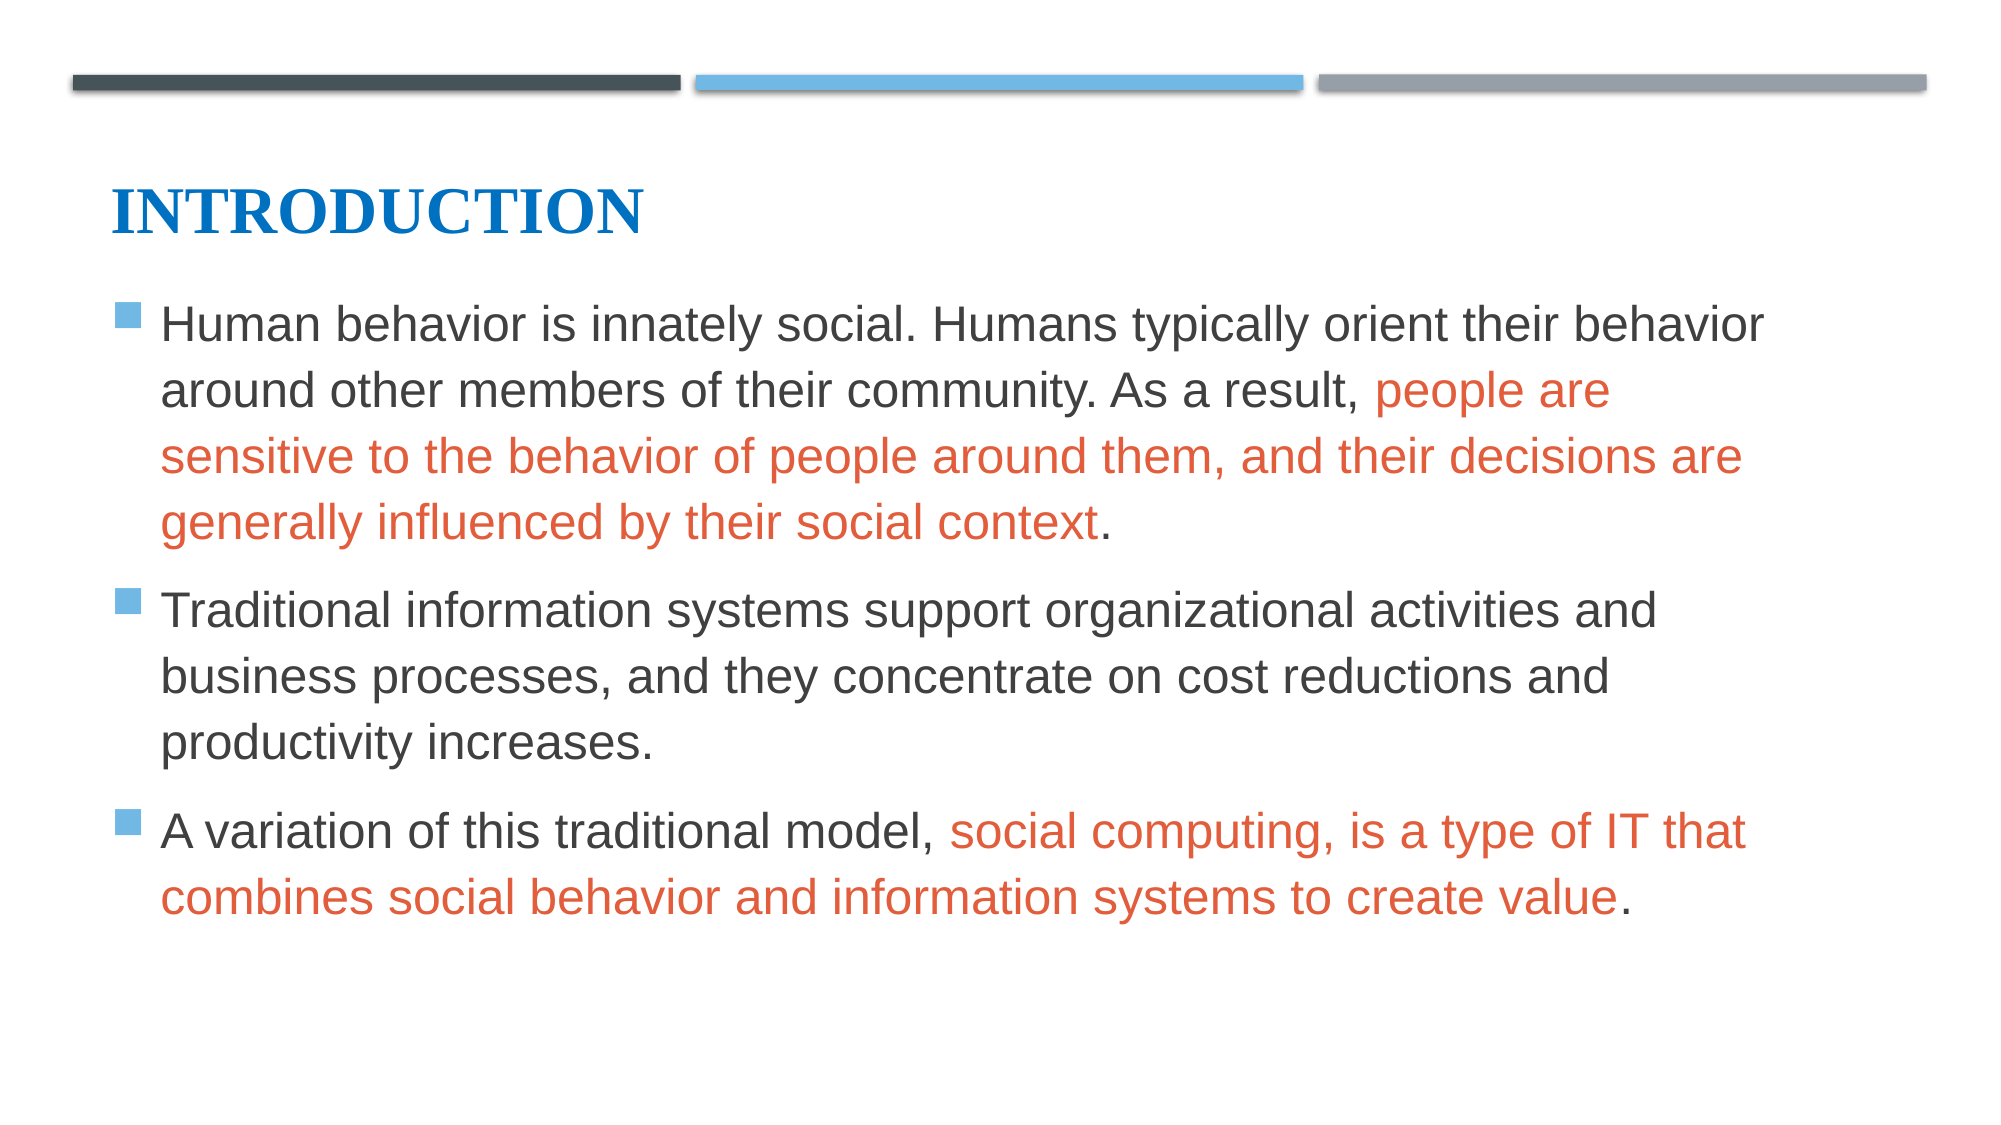

# Introduction
Human behavior is innately social. Humans typically orient their behavior around other members of their community. As a result, people are sensitive to the behavior of people around them, and their decisions are generally influenced by their social context.
Traditional information systems support organizational activities and business processes, and they concentrate on cost reductions and productivity increases.
A variation of this traditional model, social computing, is a type of IT that combines social behavior and information systems to create value.